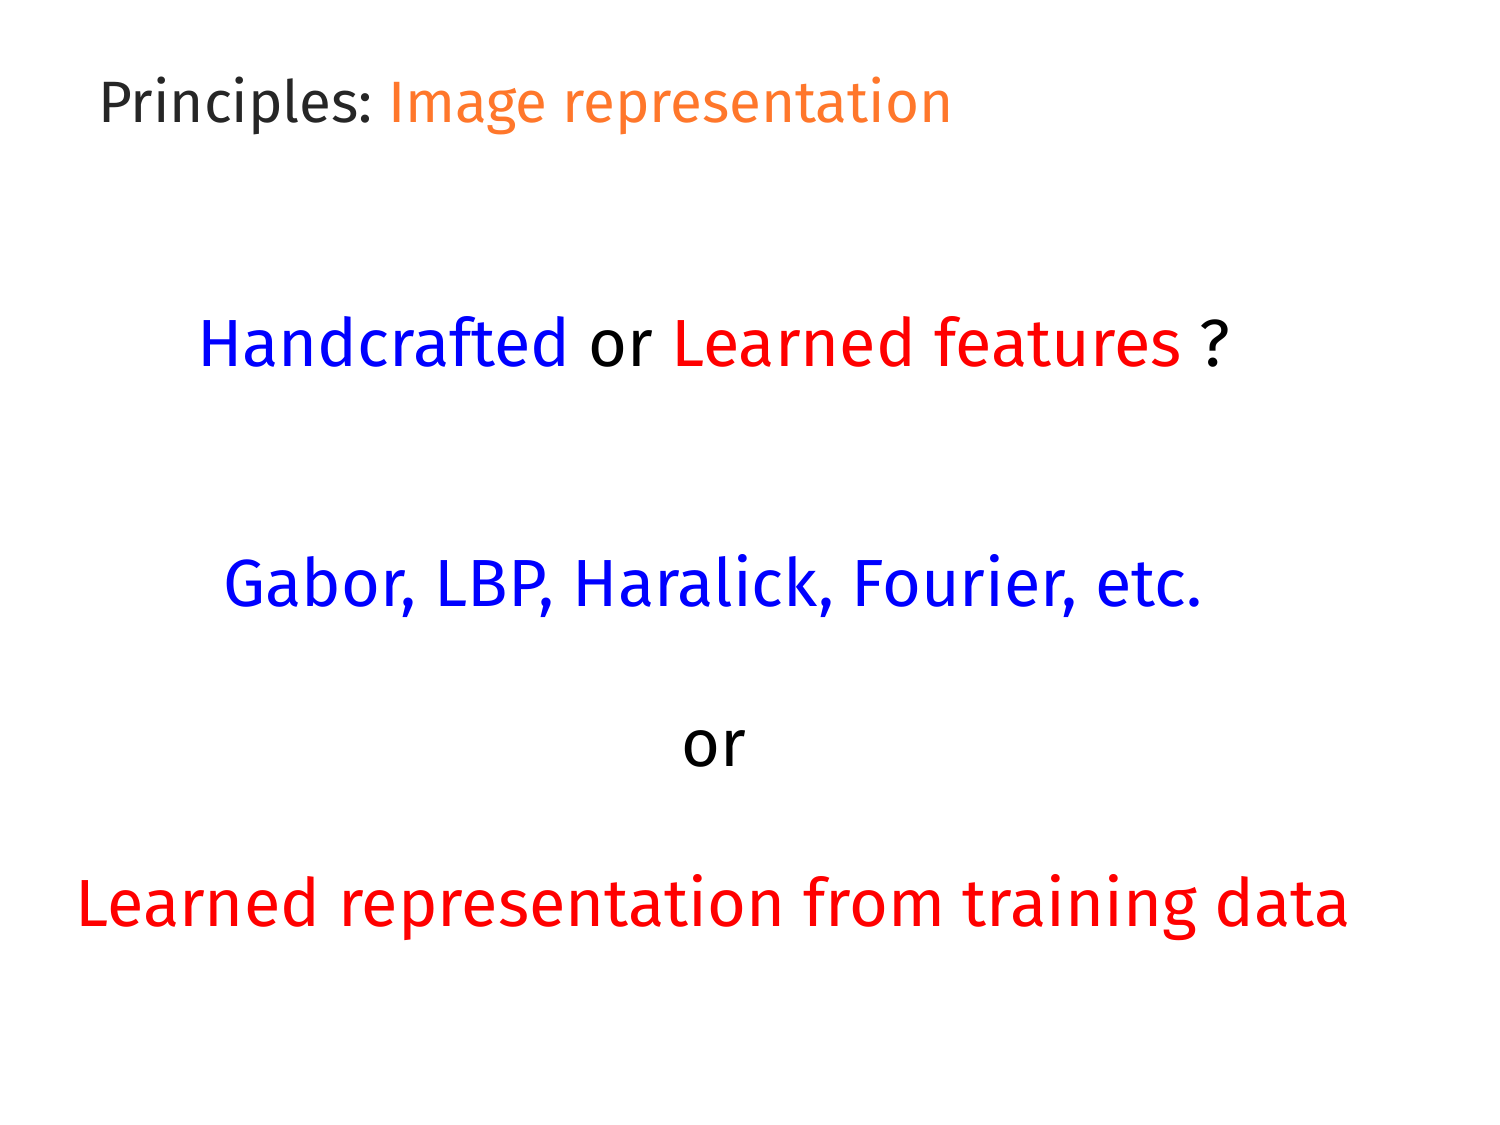

Principles: Image representation
Handcrafted or Learned features ?

Gabor, LBP, Haralick, Fourier, etc.

or

Learned representation from training data